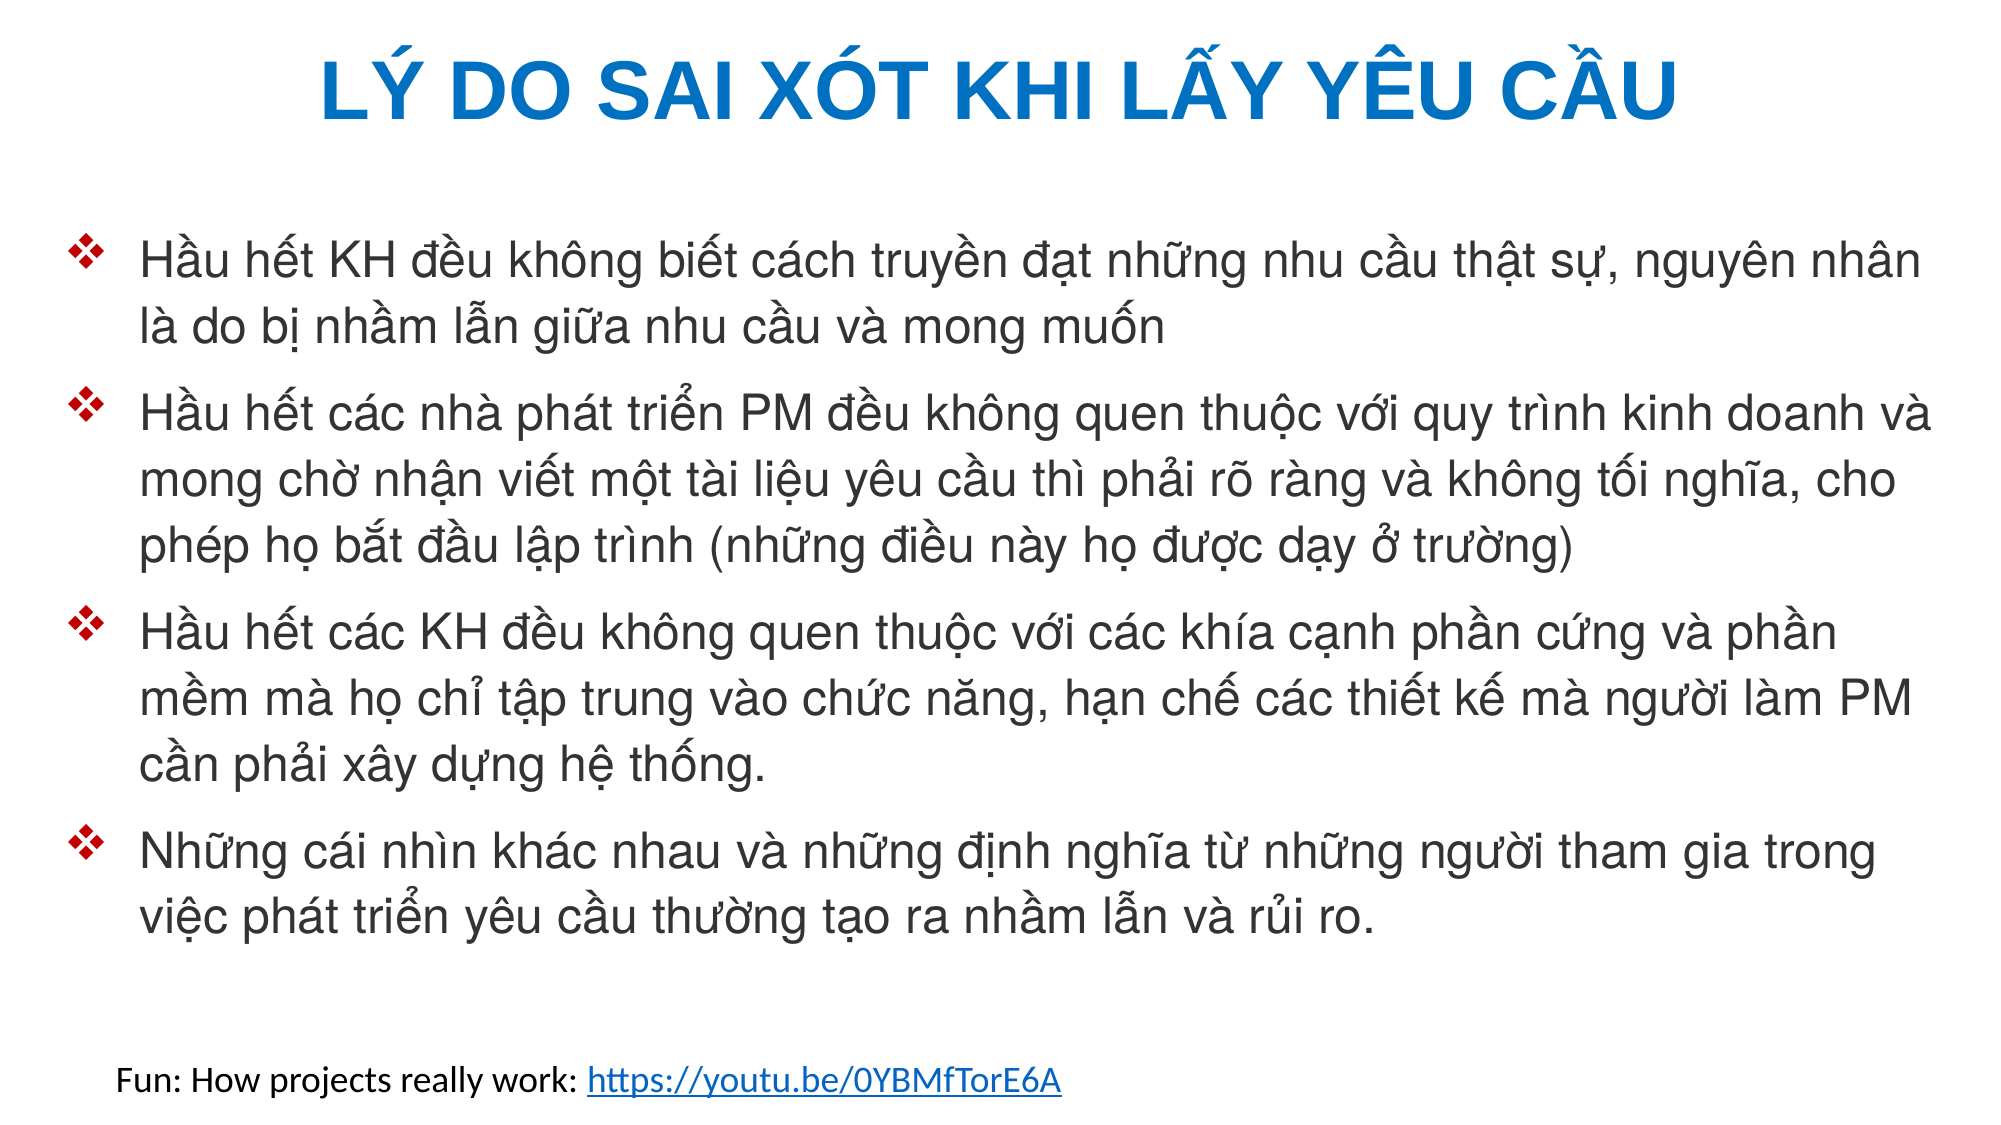

# LÝ DO SAI XÓT KHI LẤY YÊU CẦU
Hầu hết KH đều không biết cách truyền đạt những nhu cầu thật sự, nguyên nhân là do bị nhầm lẫn giữa nhu cầu và mong muốn
Hầu hết các nhà phát triển PM đều không quen thuộc với quy trình kinh doanh và mong chờ nhận viết một tài liệu yêu cầu thì phải rõ ràng và không tối nghĩa, cho phép họ bắt đầu lập trình (những điều này họ được dạy ở trường)
Hầu hết các KH đều không quen thuộc với các khía cạnh phần cứng và phần mềm mà họ chỉ tập trung vào chức năng, hạn chế các thiết kế mà người làm PM cần phải xây dựng hệ thống.
Những cái nhìn khác nhau và những định nghĩa từ những người tham gia trong việc phát triển yêu cầu thường tạo ra nhầm lẫn và rủi ro.

Fun: How projects really work: https://youtu.be/0YBMfTorE6A